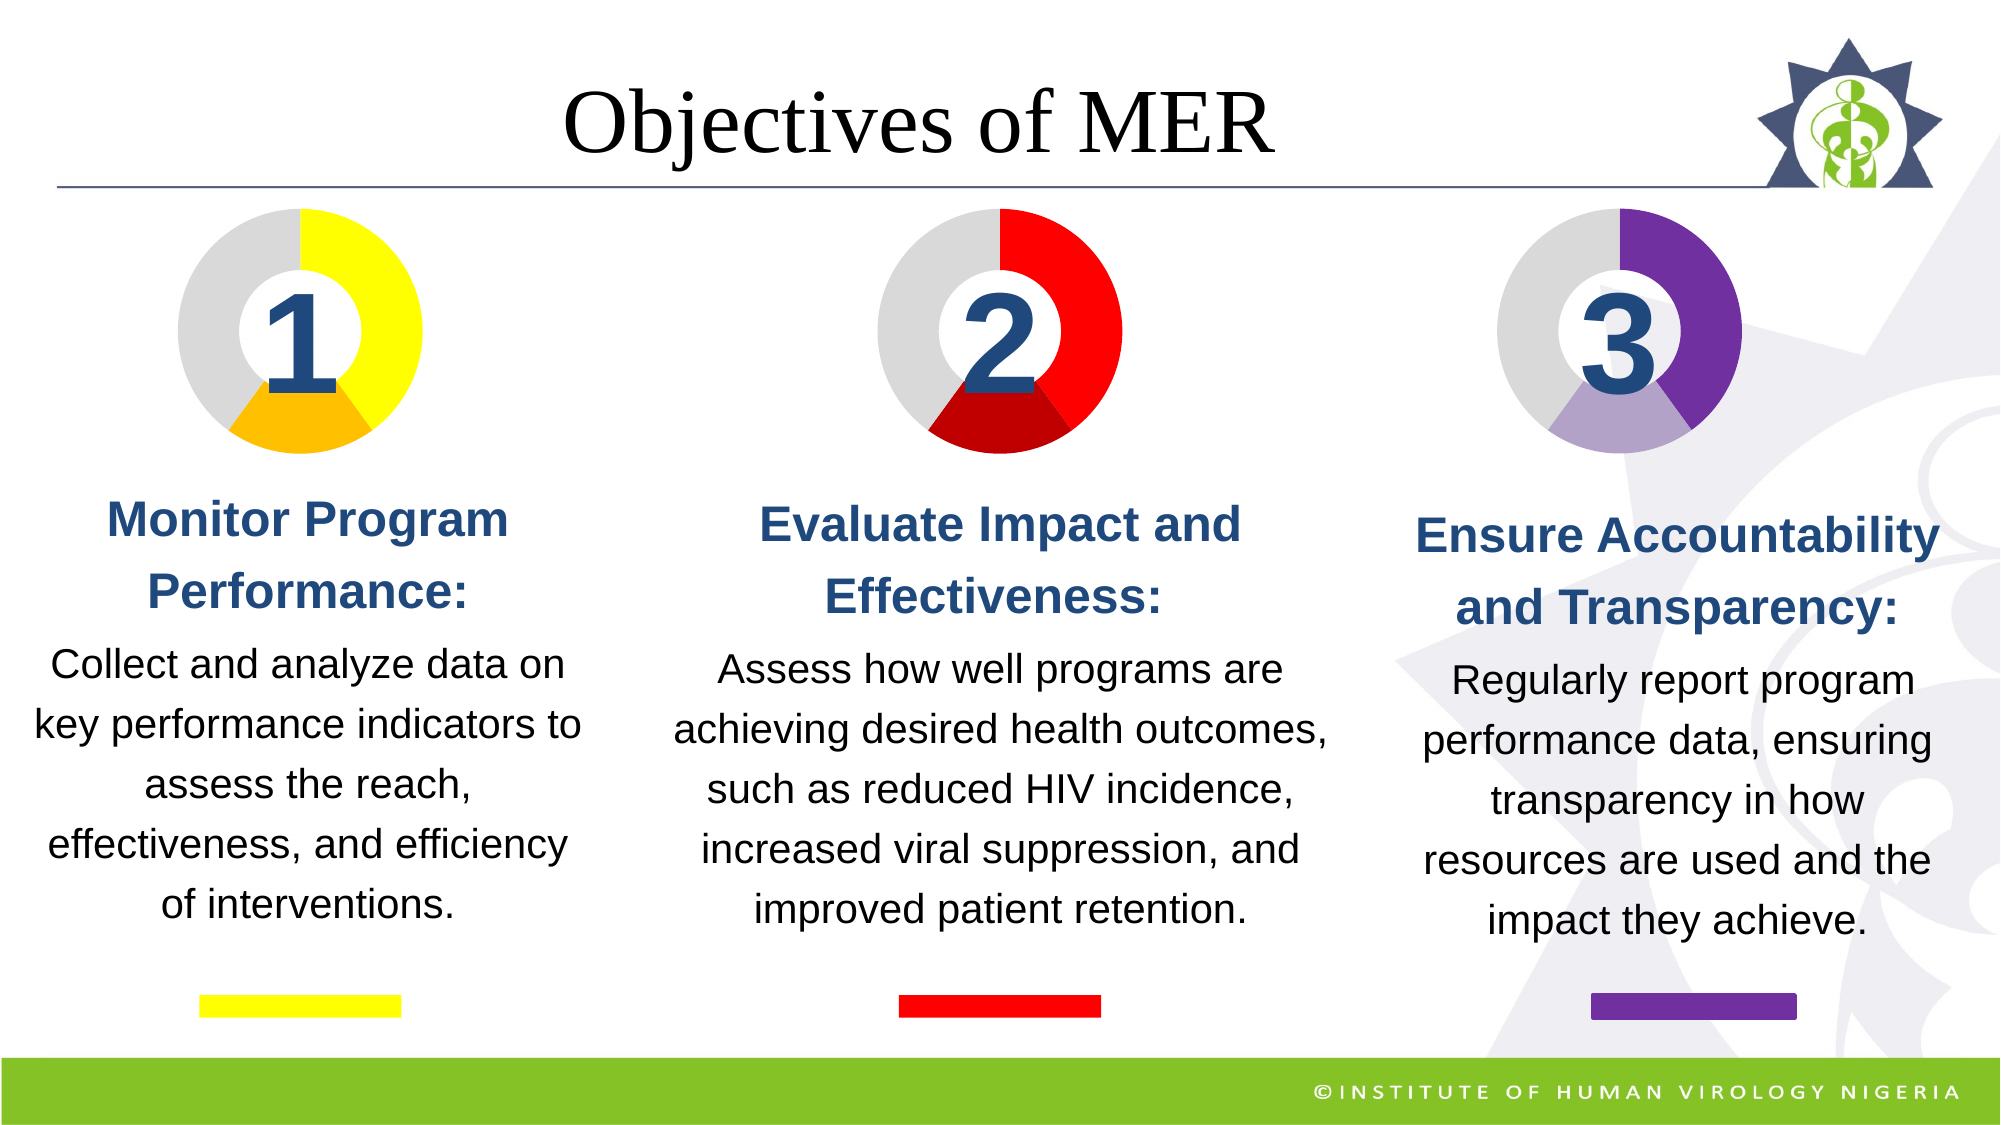

Objectives of MER

### Chart

| Category | Sales |
|---|---|
| 1st Qtr | 2.0 |
| 2nd Qtr | 1.0 |
| 3rd Qtr | 2.0 |

### Chart

| Category | Sales |
|---|---|
| 1st Qtr | 2.0 |
| 2nd Qtr | 1.0 |
| 3rd Qtr | 2.0 |

### Chart

| Category | Sales |
|---|---|
| 1st Qtr | 2.0 |
| 2nd Qtr | 1.0 |
| 3rd Qtr | 2.0 |
3
1
2

### Chart

| Category |
|---|
Monitor Program Performance:
Collect and analyze data on key performance indicators to assess the reach, effectiveness, and efficiency of interventions.
Evaluate Impact and Effectiveness:
Assess how well programs are achieving desired health outcomes, such as reduced HIV incidence, increased viral suppression, and improved patient retention.
Ensure Accountability and Transparency:
 Regularly report program performance data, ensuring transparency in how resources are used and the impact they achieve.